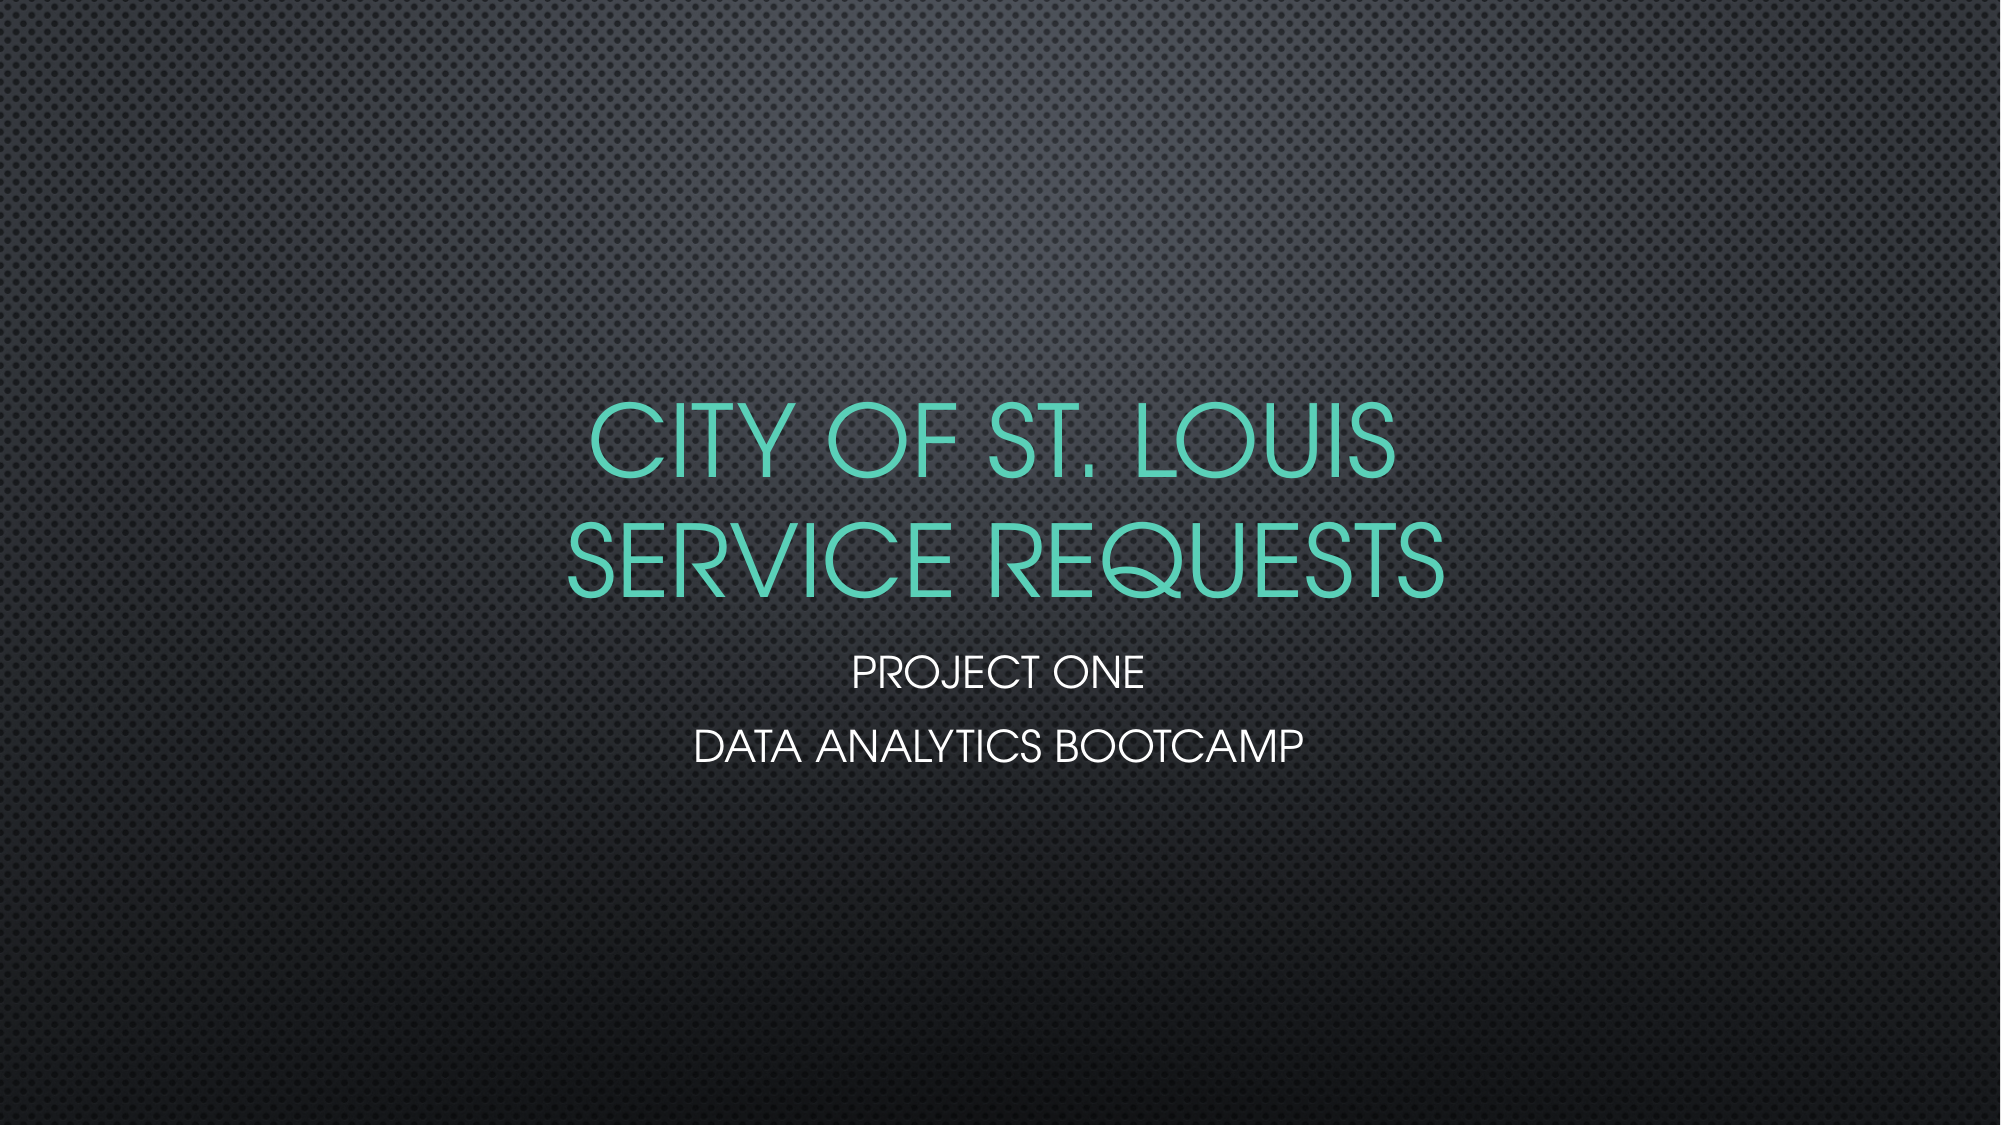

# City of St. Louis Service Requests
Project One
Data Analytics Bootcamp